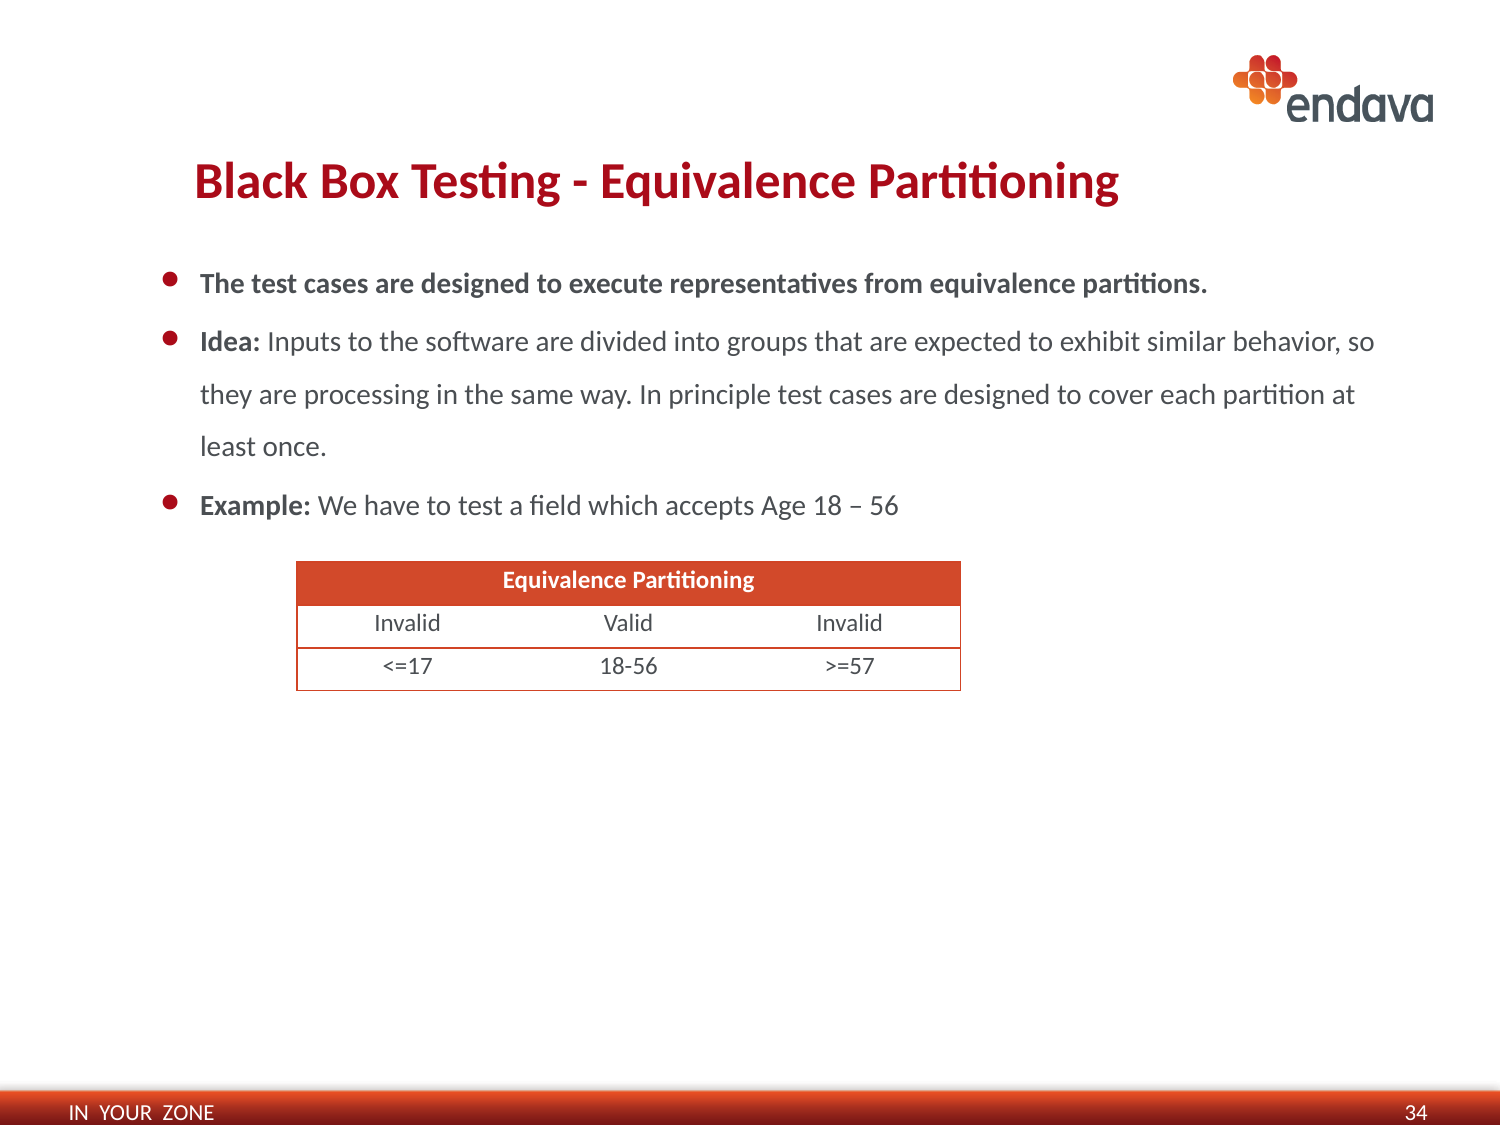

# Black Box Testing - Equivalence Partitioning
The test cases are designed to execute representatives from equivalence partitions.
Idea: Inputs to the software are divided into groups that are expected to exhibit similar behavior, so they are processing in the same way. In principle test cases are designed to cover each partition at least once.
Example: We have to test a field which accepts Age 18 – 56

| Equivalence Partitioning |  |  |
| --- | --- | --- |
| Invalid | Valid | Invalid |
| <=17 | 18-56 | >=57 |
34